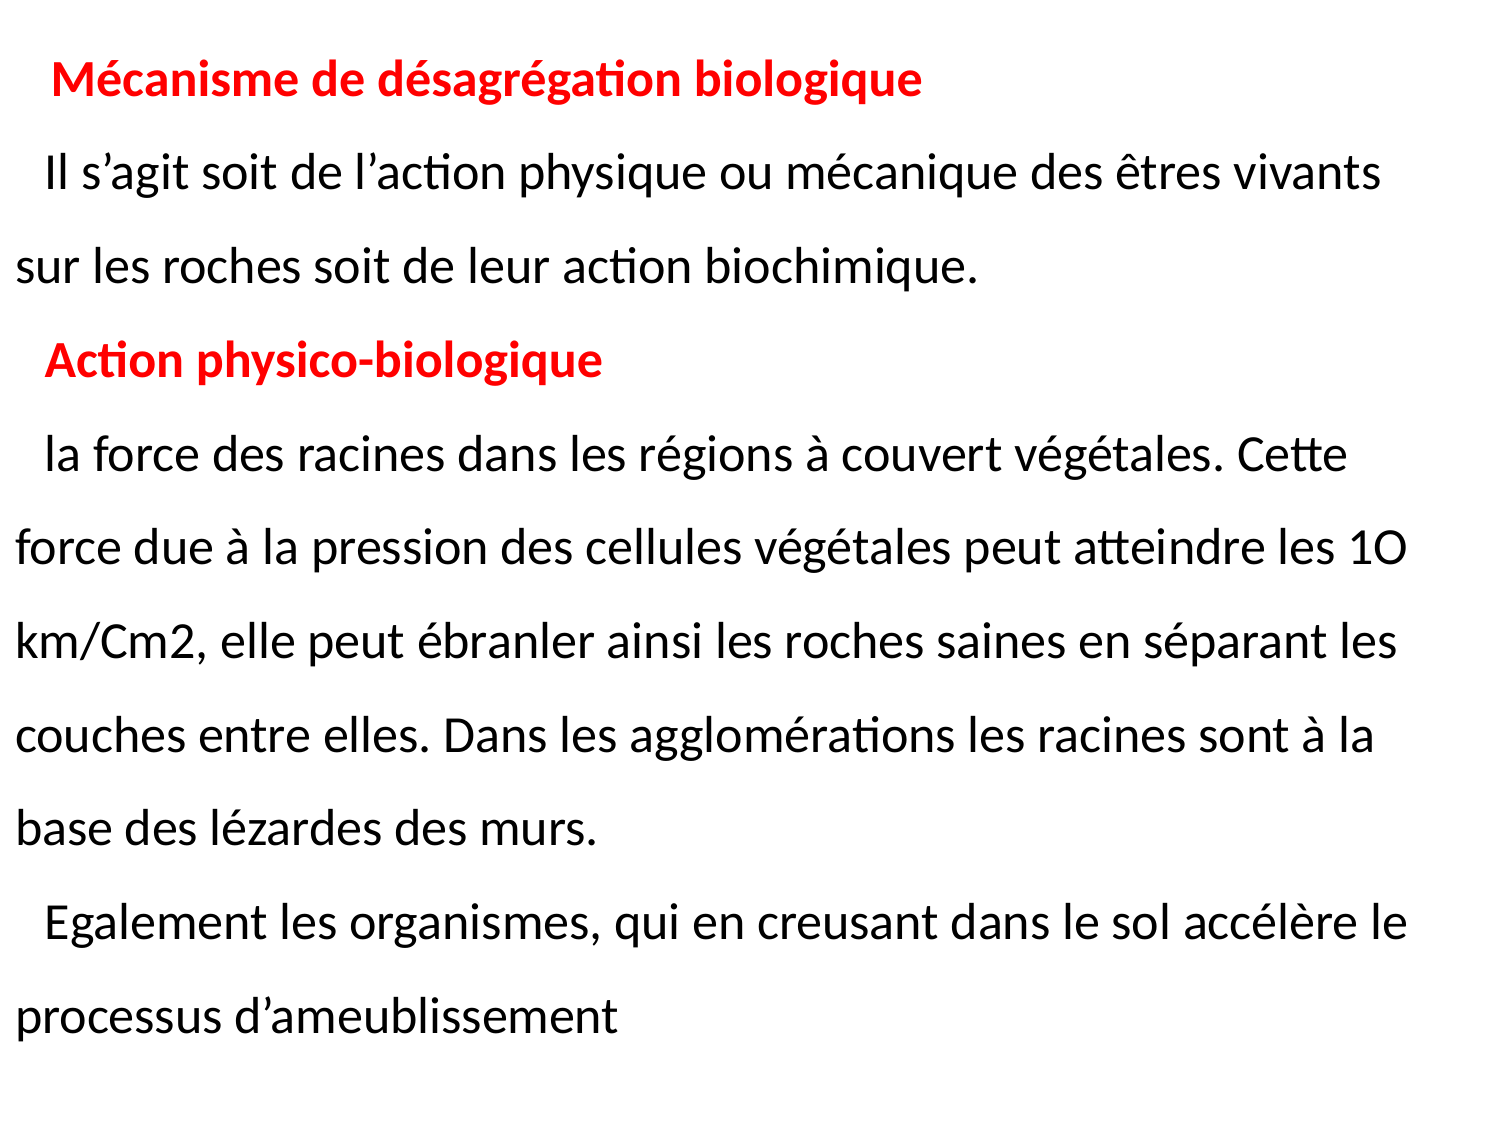

Mécanisme de désagrégation biologique
Il s’agit soit de l’action physique ou mécanique des êtres vivants sur les roches soit de leur action biochimique.
Action physico-biologique
la force des racines dans les régions à couvert végétales. Cette force due à la pression des cellules végétales peut atteindre les 1O km/Cm2, elle peut ébranler ainsi les roches saines en séparant les couches entre elles. Dans les agglomérations les racines sont à la base des lézardes des murs.
Egalement les organismes, qui en creusant dans le sol accélère le processus d’ameublissement